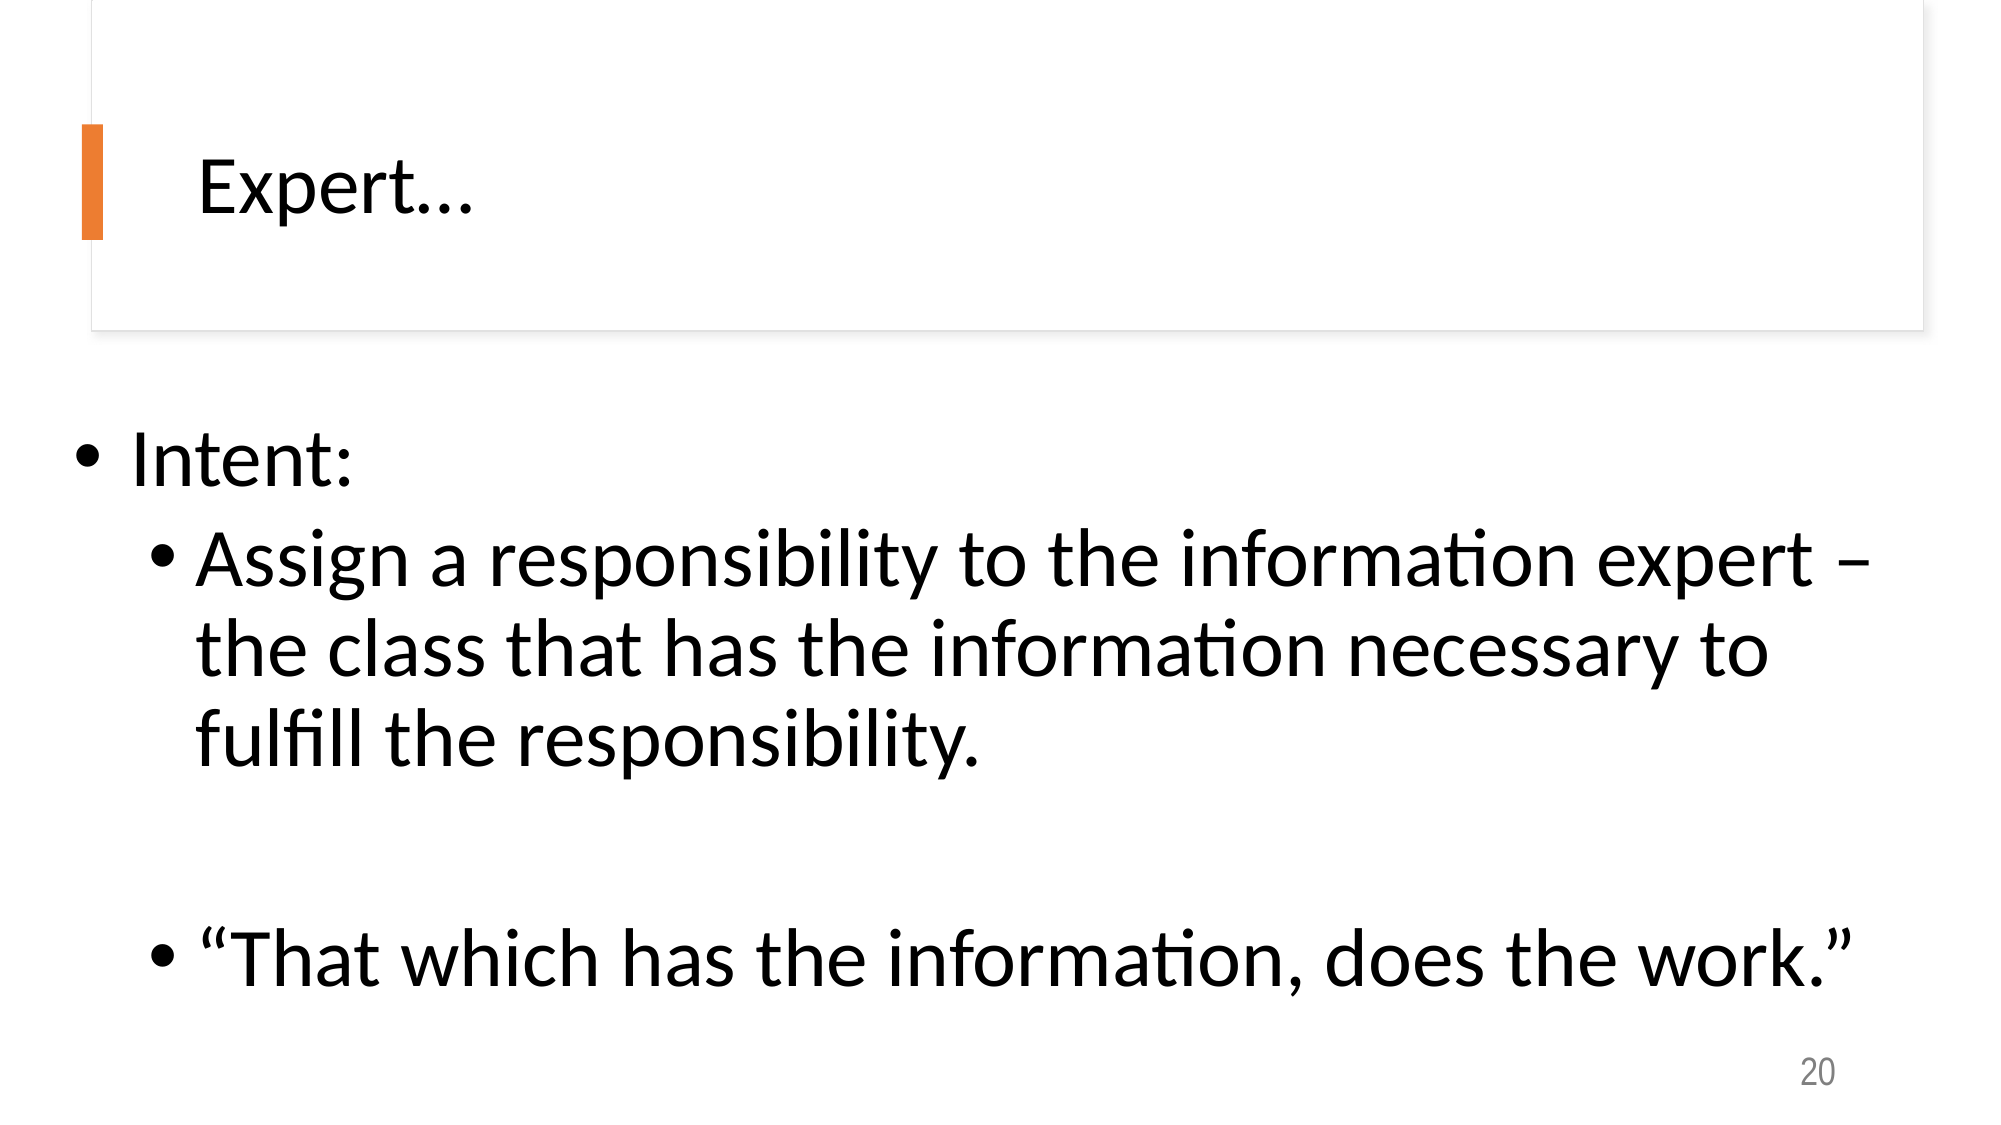

# Expert…

Intent:
Assign a responsibility to the information expert – the class that has the information necessary to fulfill the responsibility.

“That which has the information, does the work.”
20